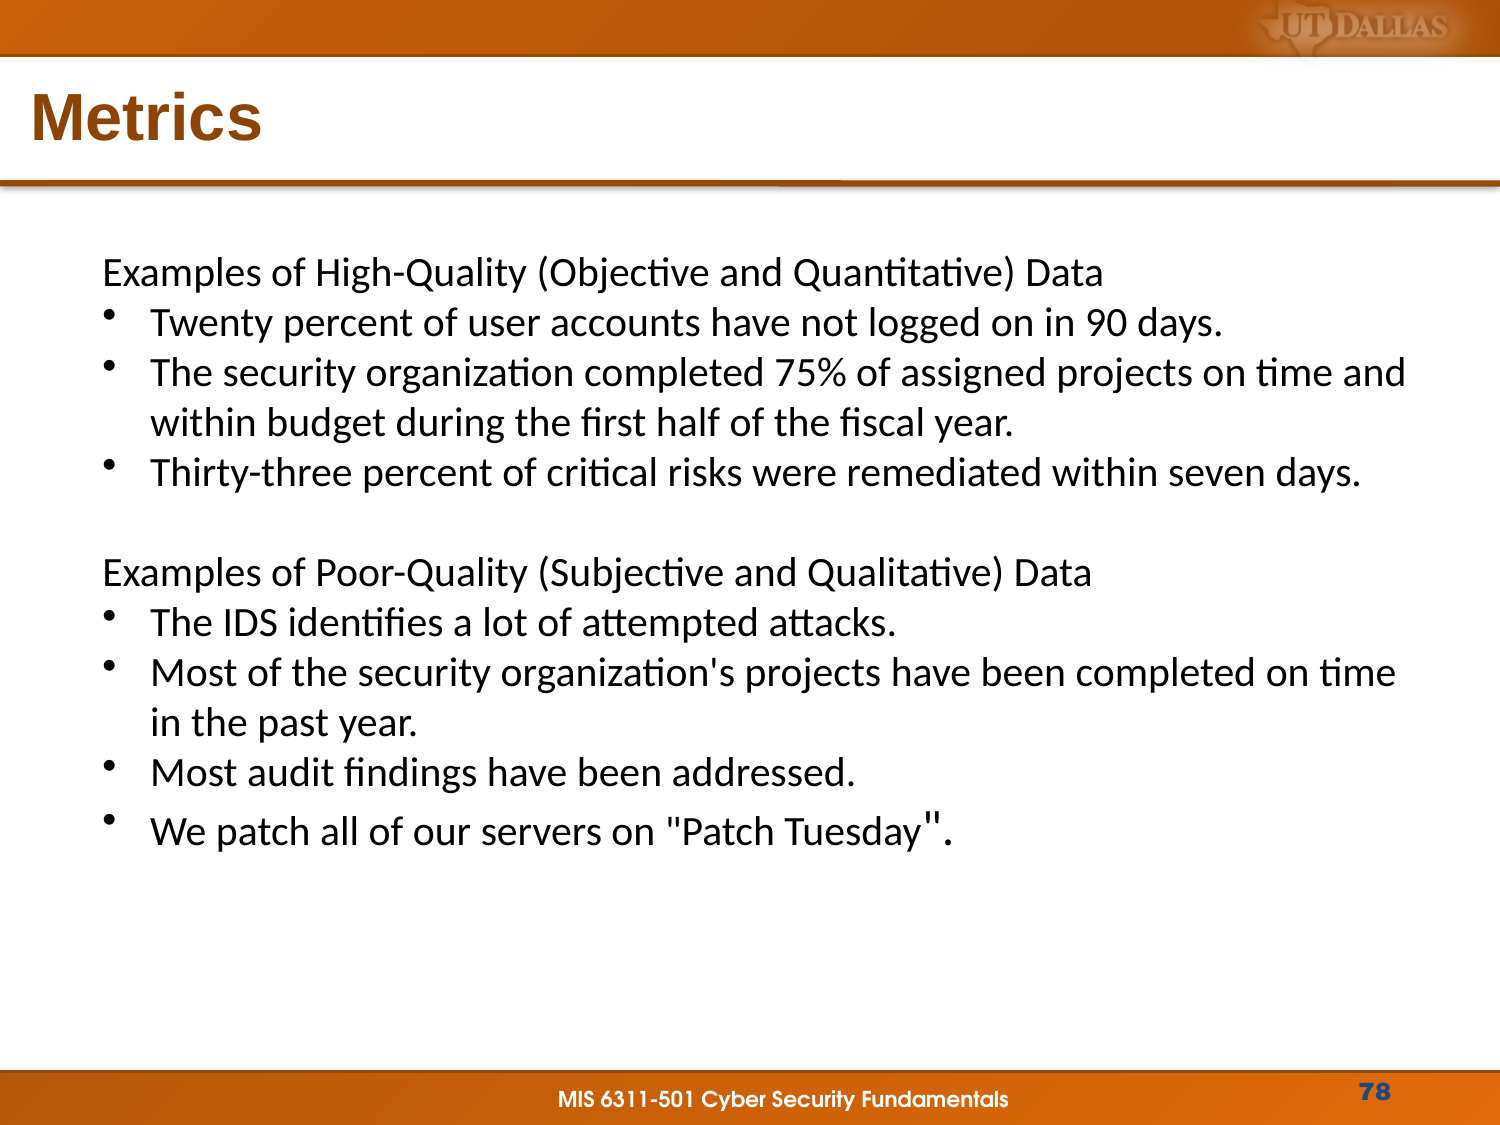

# Metrics
Examples of High-Quality (Objective and Quantitative) Data
Twenty percent of user accounts have not logged on in 90 days.
The security organization completed 75% of assigned projects on time and within budget during the first half of the fiscal year.
Thirty-three percent of critical risks were remediated within seven days.

Examples of Poor-Quality (Subjective and Qualitative) Data
The IDS identifies a lot of attempted attacks.
Most of the security organization's projects have been completed on time in the past year.
Most audit findings have been addressed.
We patch all of our servers on "Patch Tuesday".

78